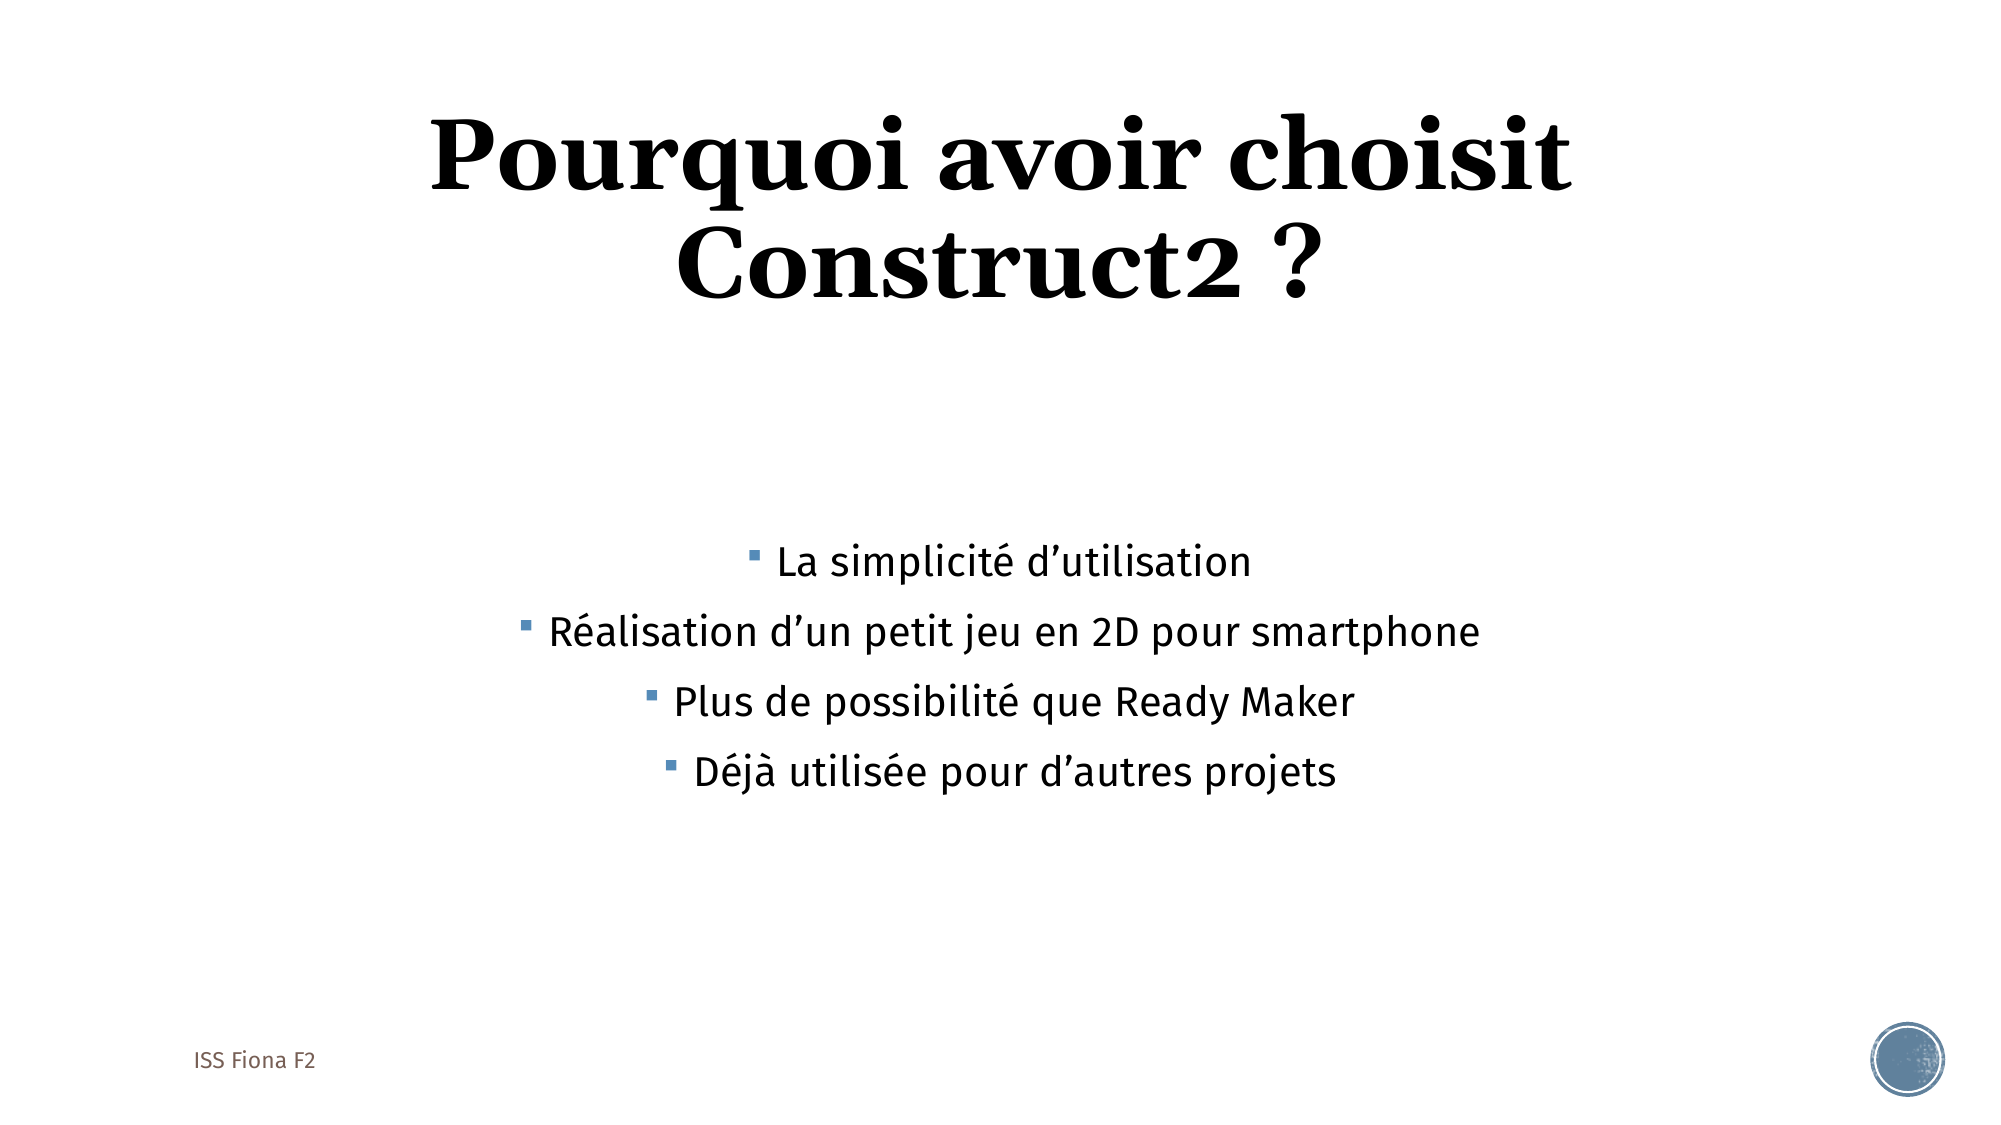

# Pourquoi avoir choisit Construct2 ?
La simplicité d’utilisation
Réalisation d’un petit jeu en 2D pour smartphone
Plus de possibilité que Ready Maker
Déjà utilisée pour d’autres projets
ISS Fiona F2